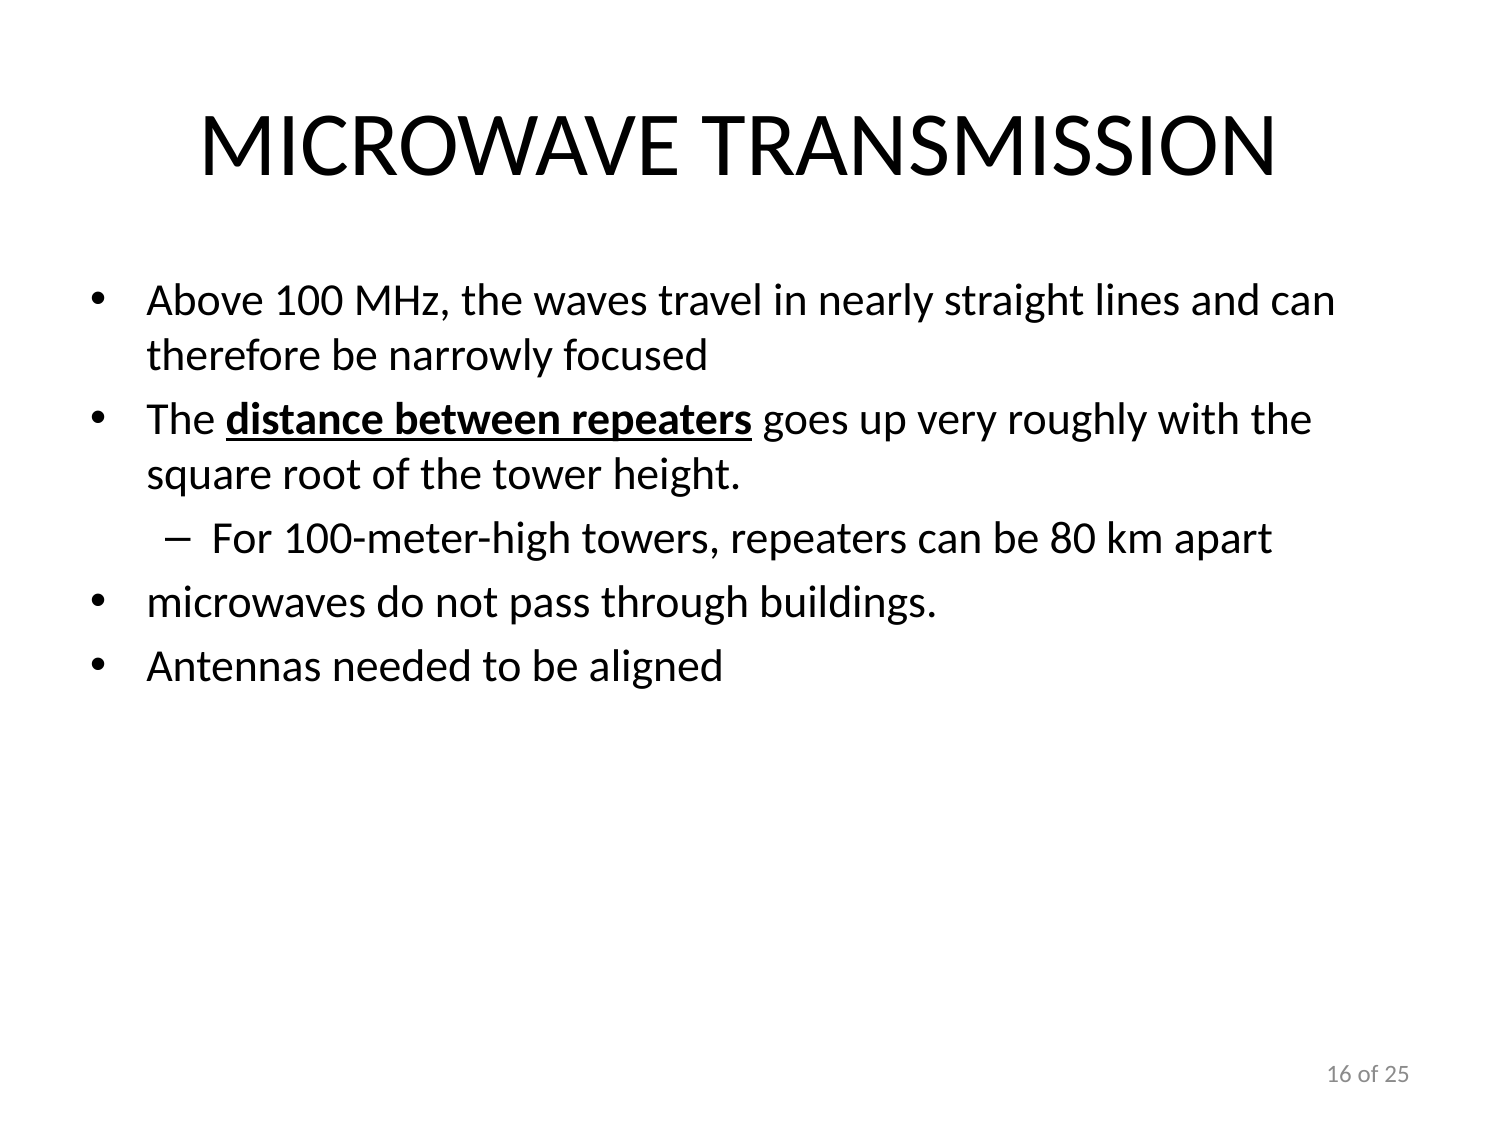

# Microwave Transmission
Above 100 MHz, the waves travel in nearly straight lines and can therefore be narrowly focused
The distance between repeaters goes up very roughly with the square root of the tower height.
For 100-meter-high towers, repeaters can be 80 km apart
microwaves do not pass through buildings.
Antennas needed to be aligned
16 of 25